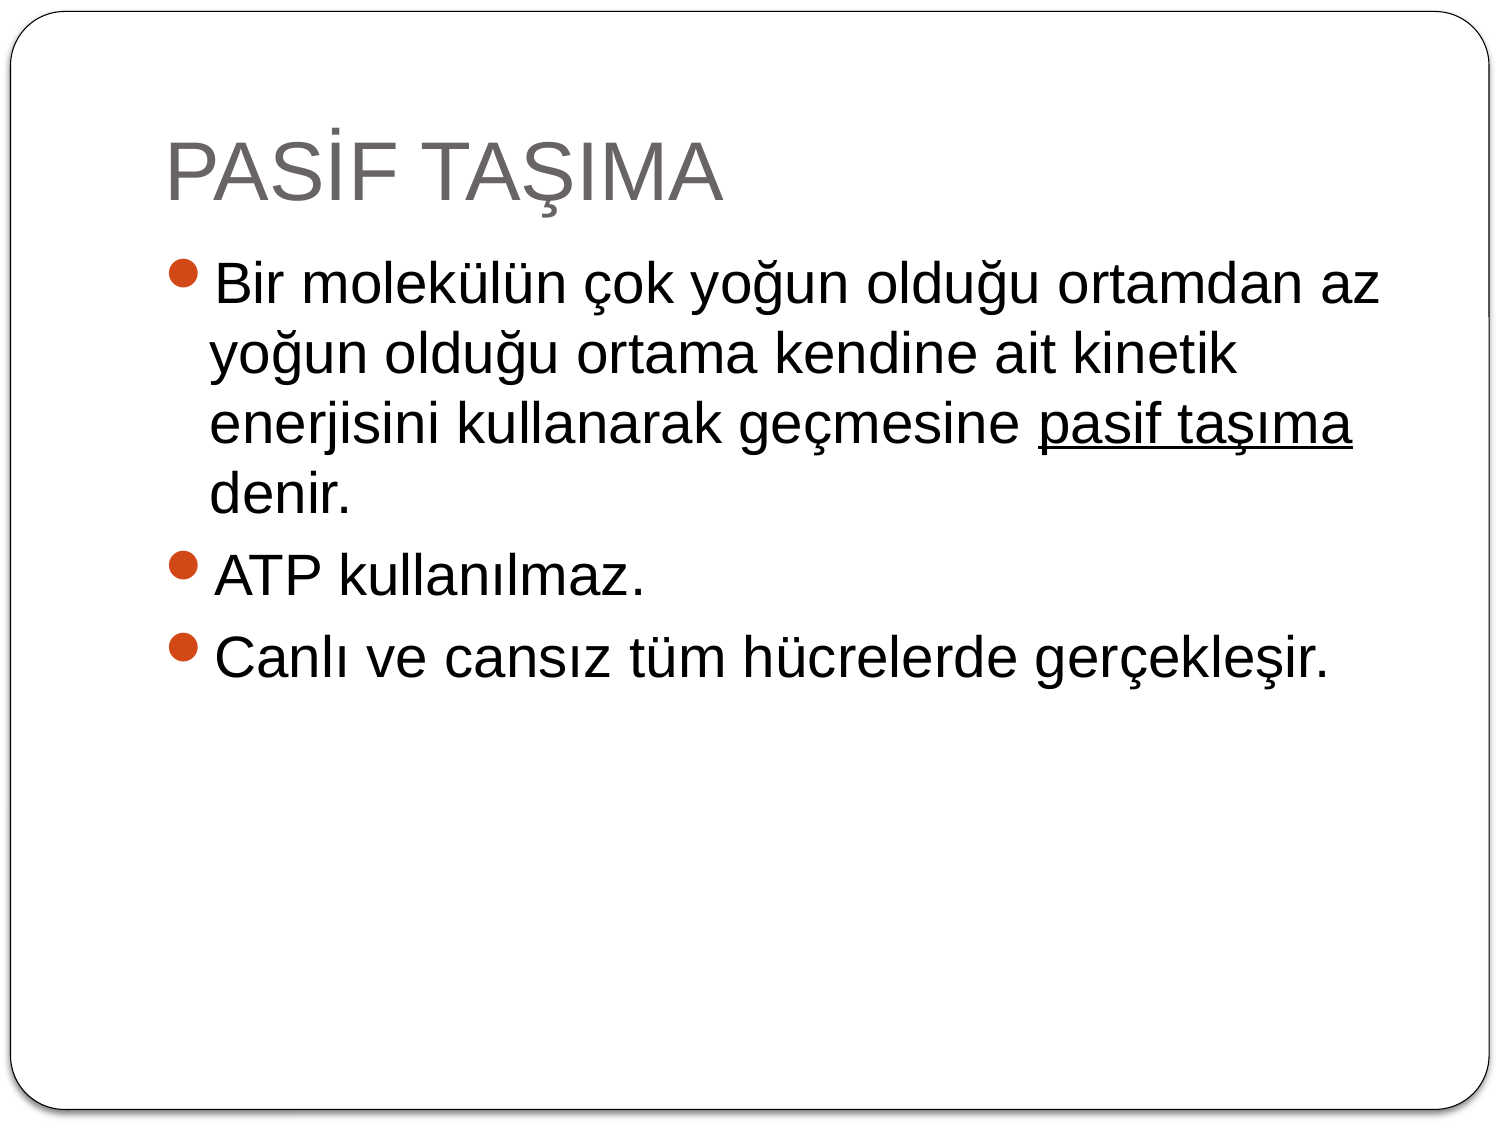

# PASİF TAŞIMA
Bir molekülün çok yoğun olduğu ortamdan az yoğun olduğu ortama kendine ait kinetik enerjisini kullanarak geçmesine pasif taşıma denir.
ATP kullanılmaz.
Canlı ve cansız tüm hücrelerde gerçekleşir.